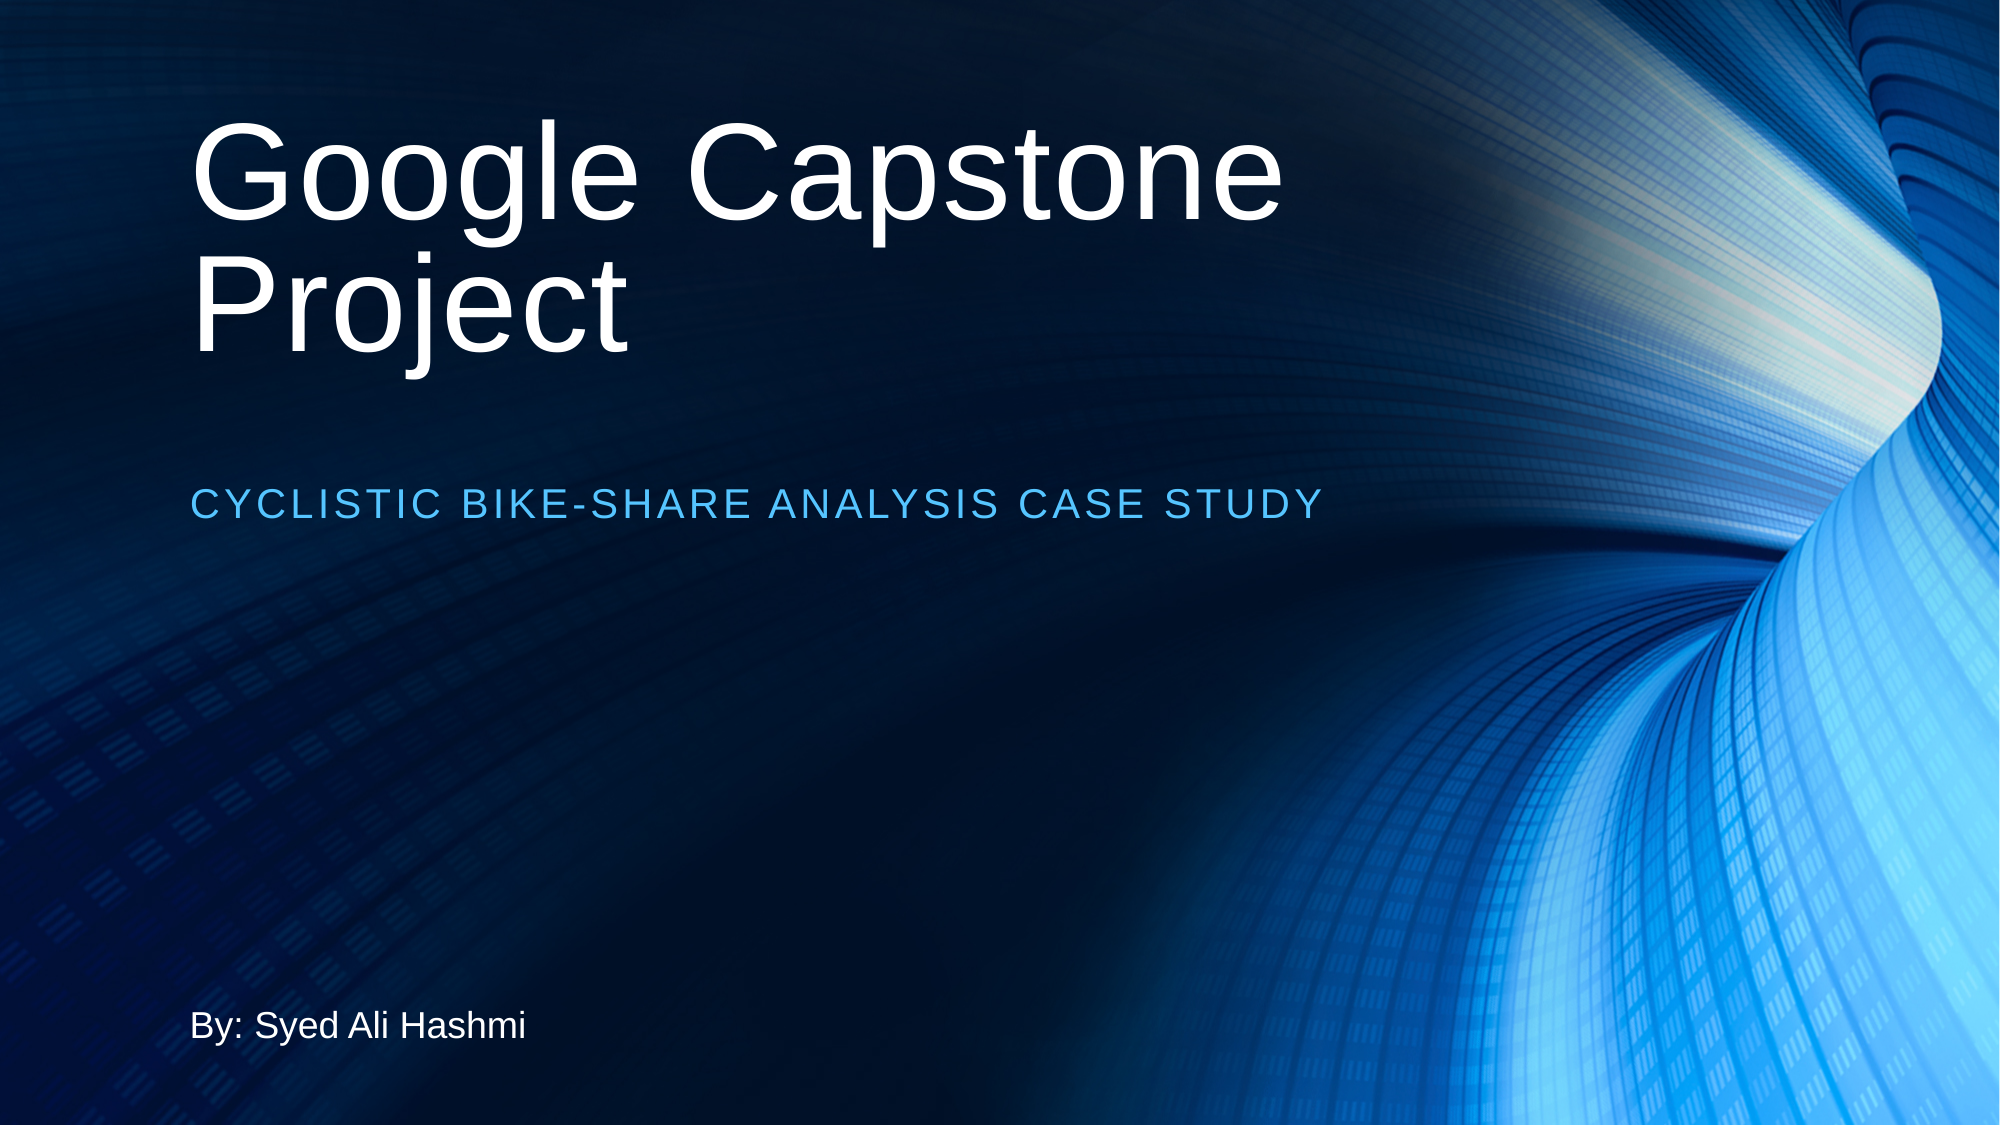

# Google Capstone Project
Cyclistic bike-share analysis case study
By: Syed Ali Hashmi